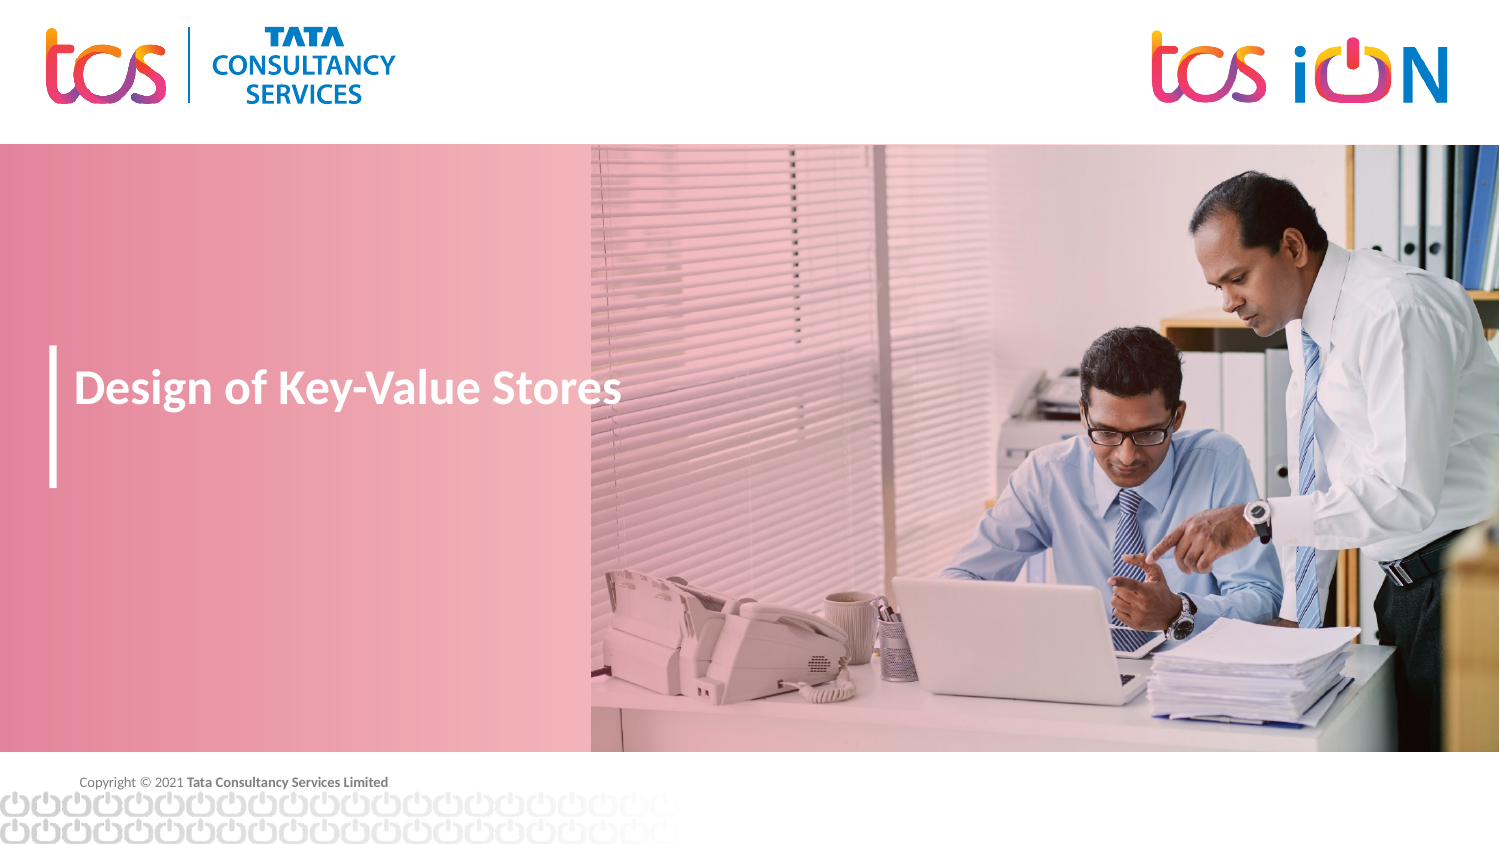

# Design of Key-Value Stores

Design of Key-Value Stores